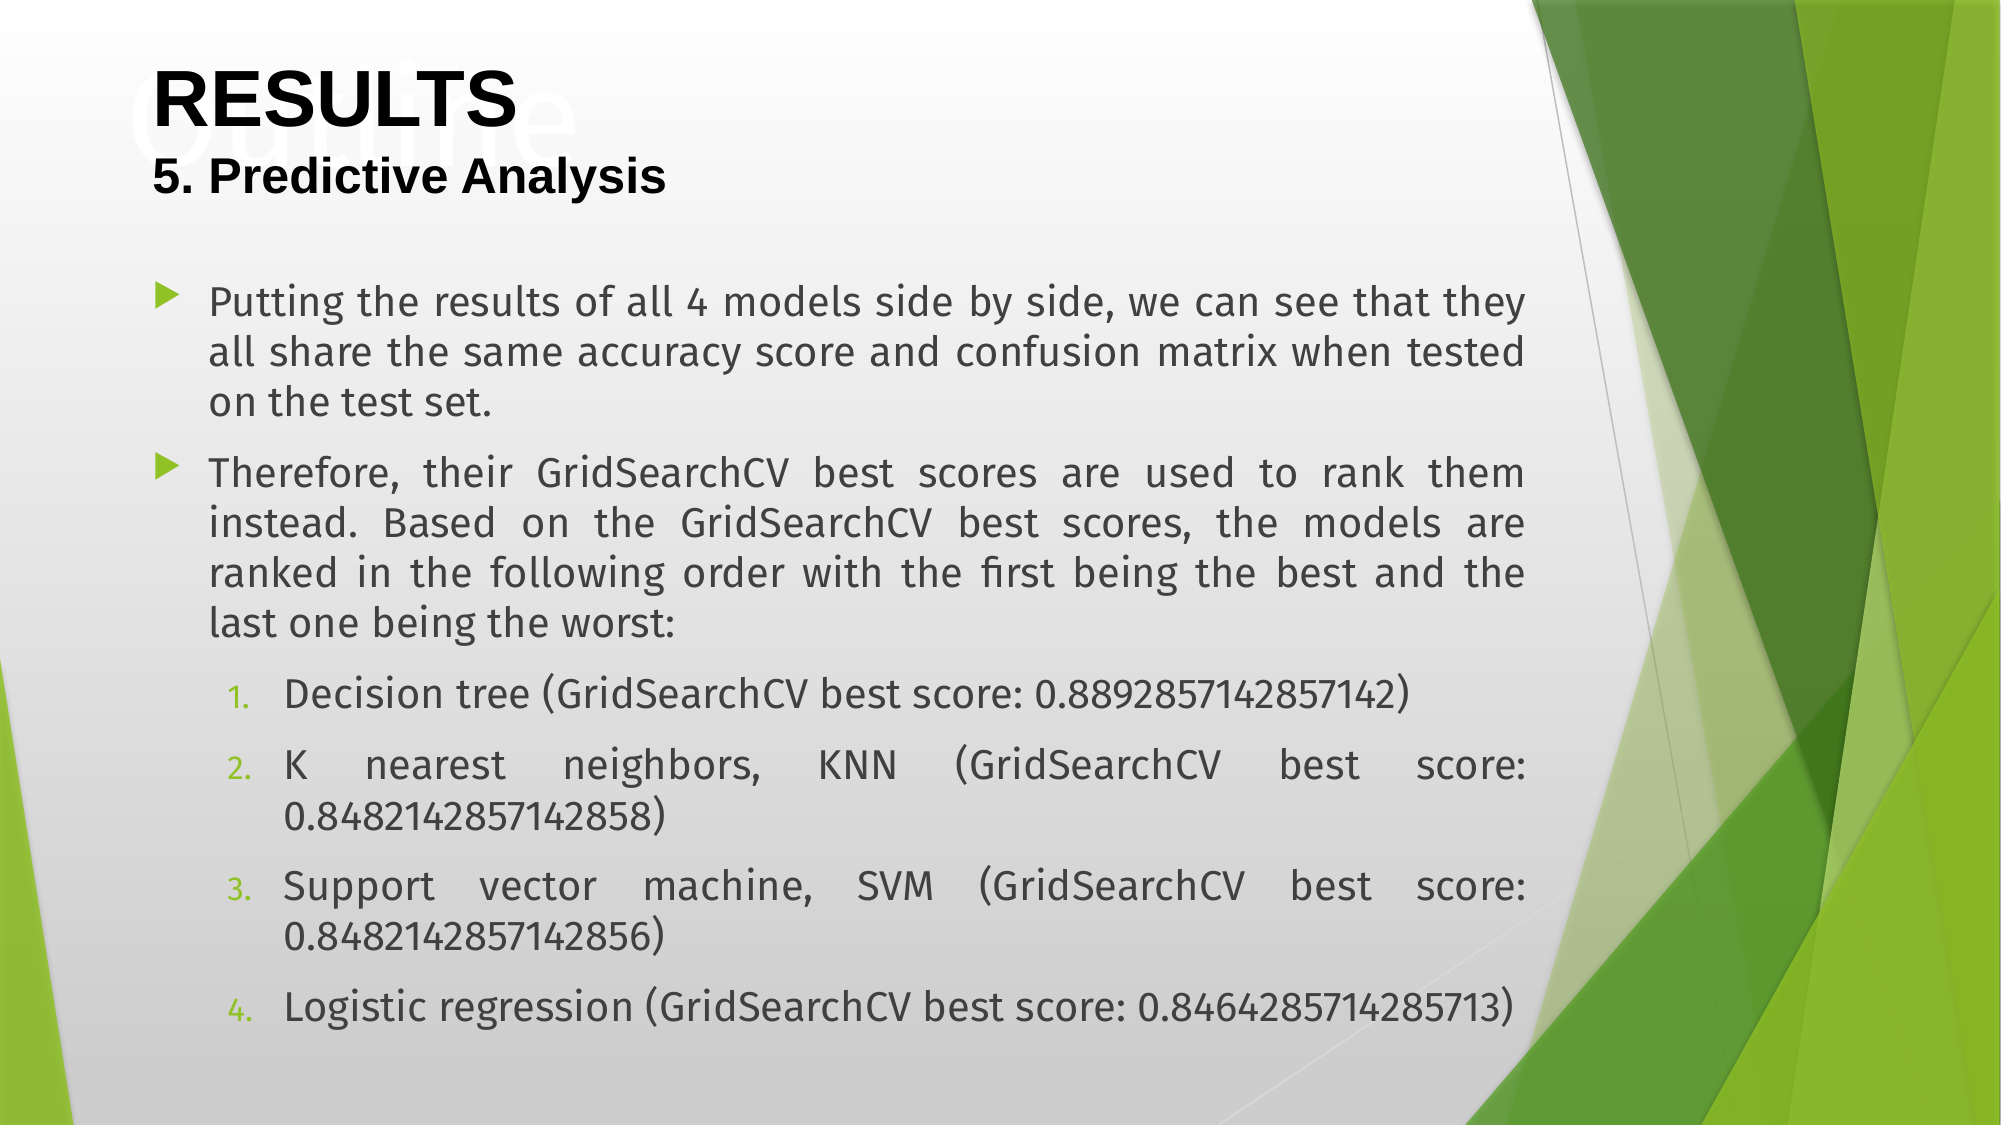

# Outline
RESULTS
5. Predictive Analysis
Putting the results of all 4 models side by side, we can see that they all share the same accuracy score and confusion matrix when tested on the test set.
Therefore, their GridSearchCV best scores are used to rank them instead. Based on the GridSearchCV best scores, the models are ranked in the following order with the first being the best and the last one being the worst:
Decision tree (GridSearchCV best score: 0.8892857142857142)
K nearest neighbors, KNN (GridSearchCV best score: 0.8482142857142858)
Support vector machine, SVM (GridSearchCV best score: 0.8482142857142856)
Logistic regression (GridSearchCV best score: 0.8464285714285713)